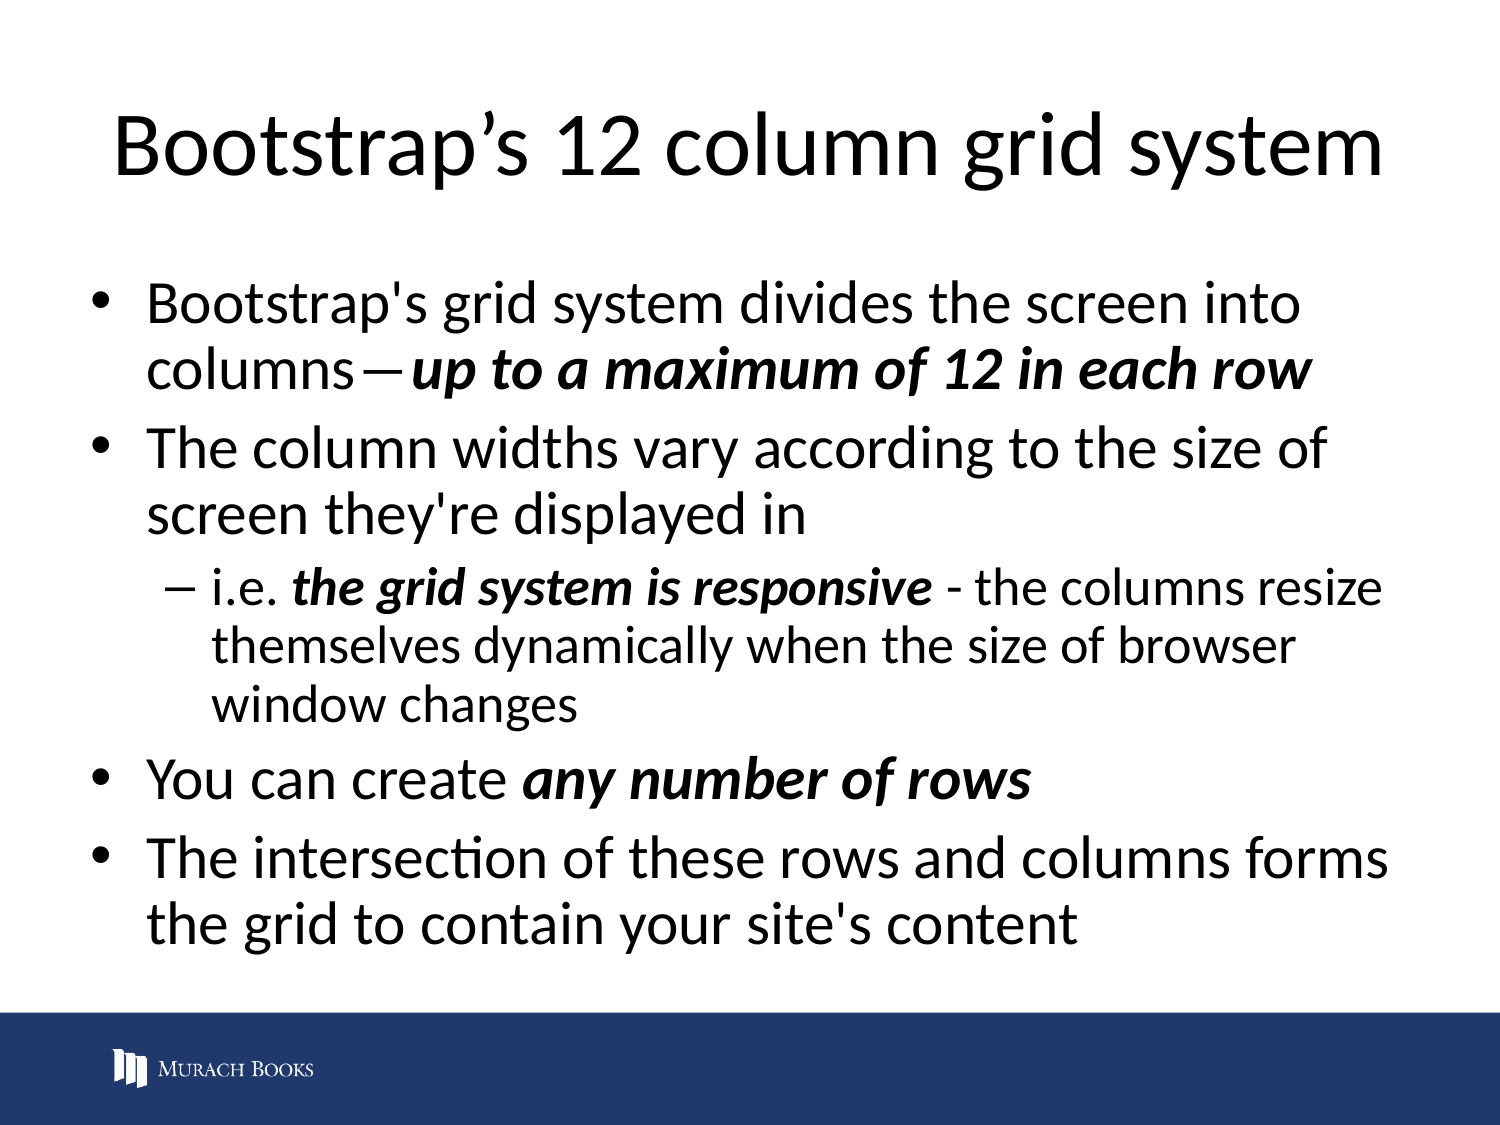

# Bootstrap’s 12 column grid system
Bootstrap's grid system divides the screen into columns―up to a maximum of 12 in each row
The column widths vary according to the size of screen they're displayed in
i.e. the grid system is responsive - the columns resize themselves dynamically when the size of browser window changes
You can create any number of rows
The intersection of these rows and columns forms the grid to contain your site's content